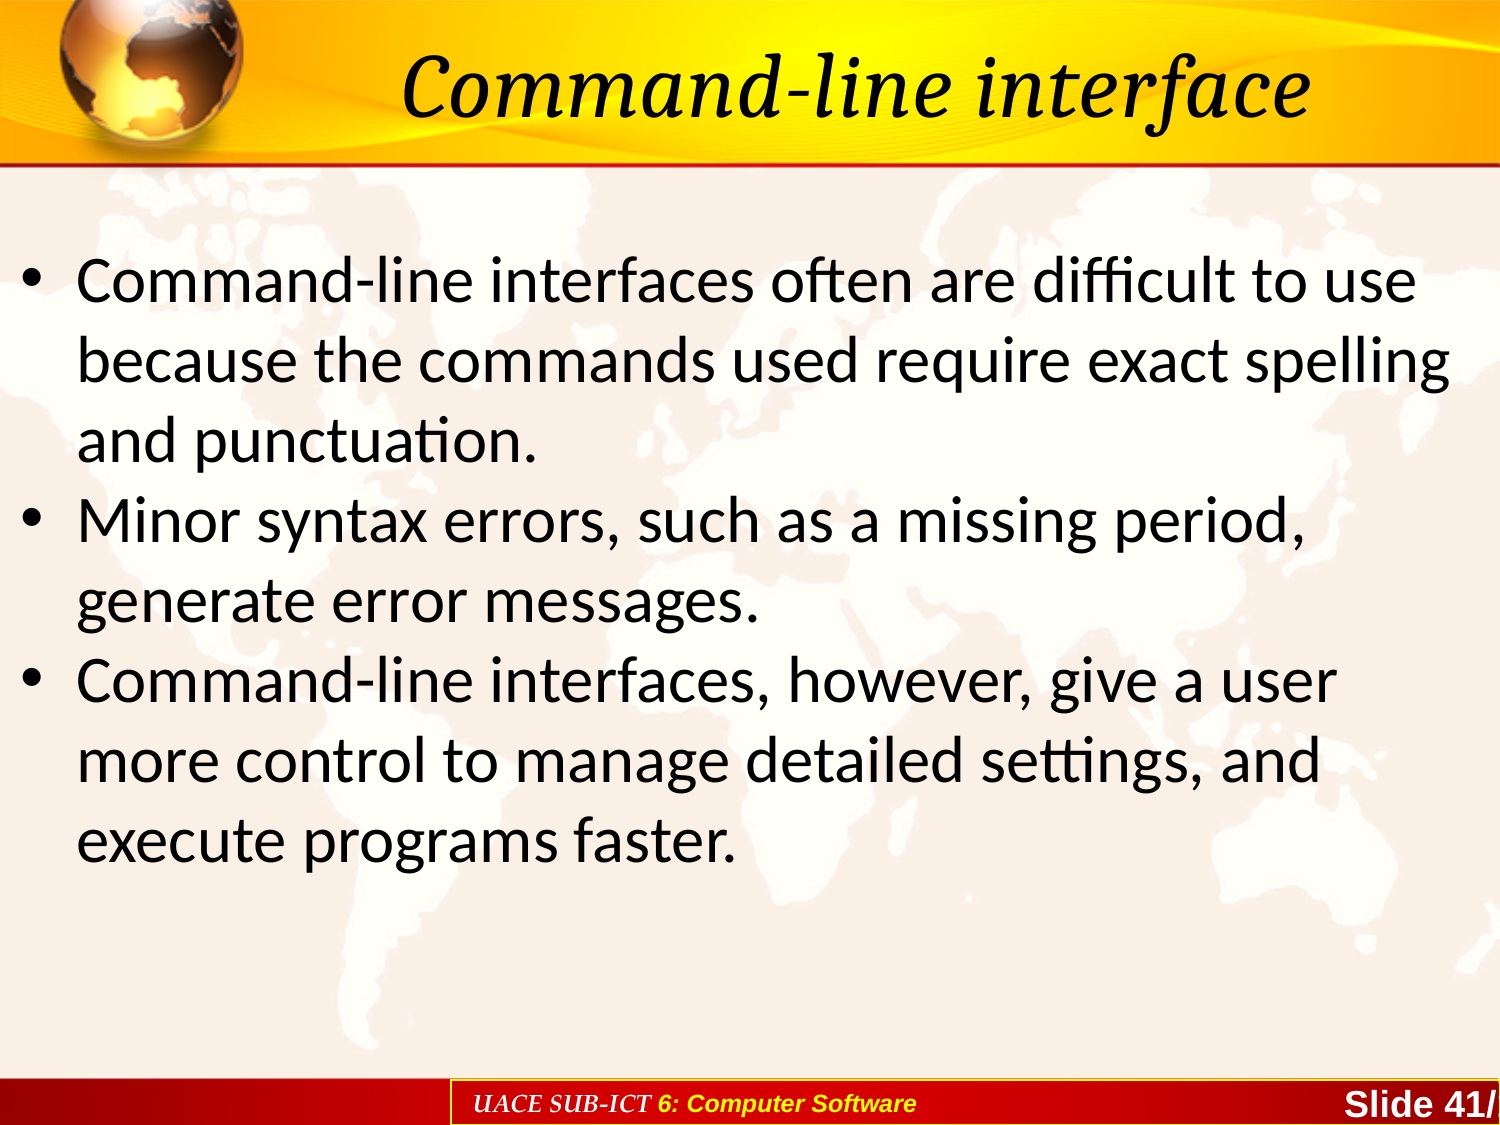

# Command-line interface
Command-line interfaces often are difficult to use because the commands used require exact spelling and punctuation.
Minor syntax errors, such as a missing period, generate error messages.
Command-line interfaces, however, give a user more control to manage detailed settings, and execute programs faster.